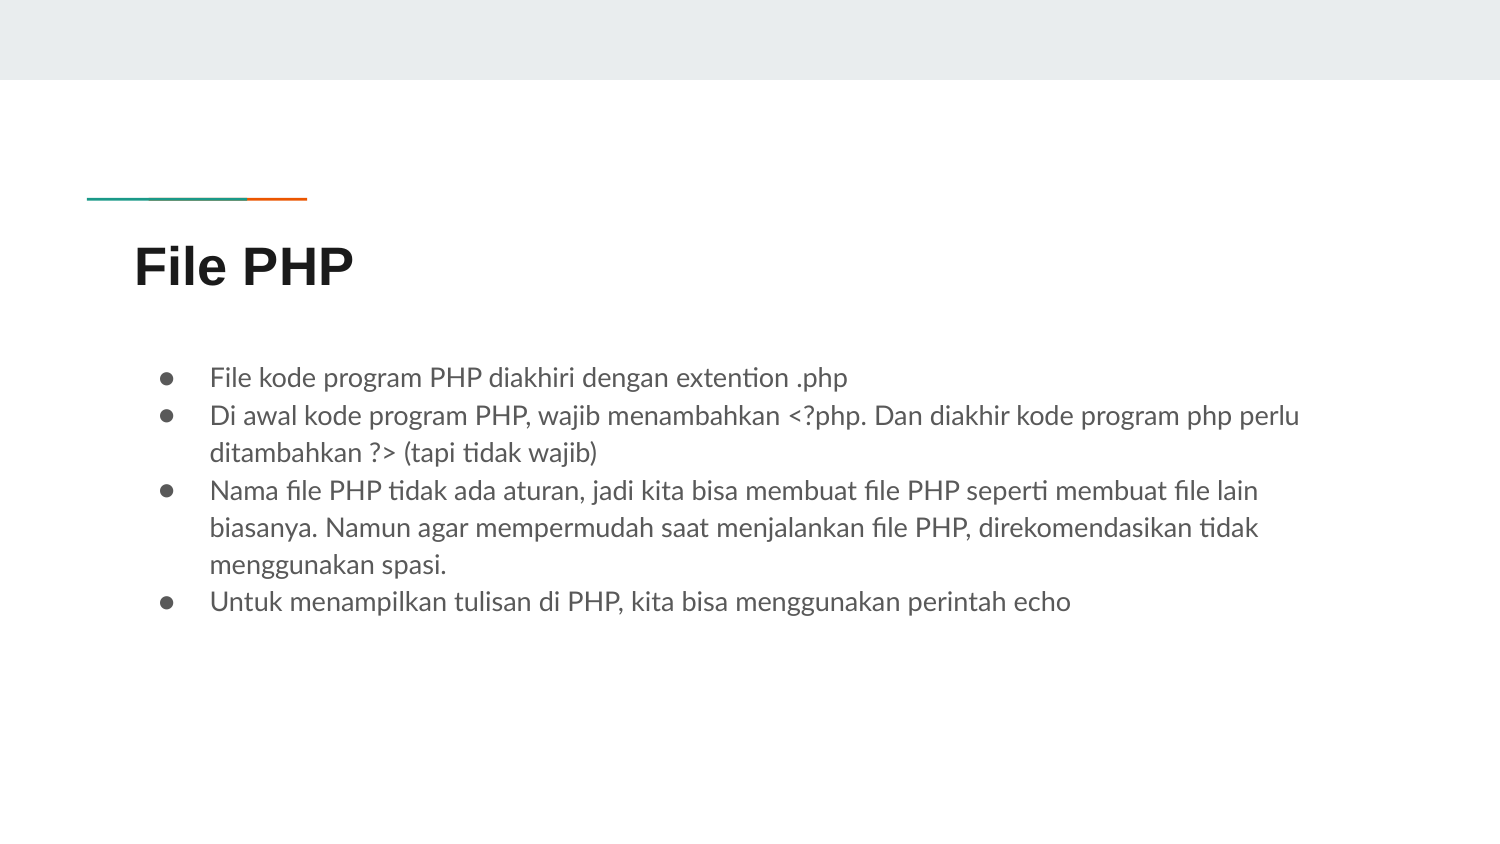

# File PHP
File kode program PHP diakhiri dengan extention .php
Di awal kode program PHP, wajib menambahkan <?php. Dan diakhir kode program php perlu ditambahkan ?> (tapi tidak wajib)
Nama file PHP tidak ada aturan, jadi kita bisa membuat file PHP seperti membuat file lain biasanya. Namun agar mempermudah saat menjalankan file PHP, direkomendasikan tidak menggunakan spasi.
Untuk menampilkan tulisan di PHP, kita bisa menggunakan perintah echo